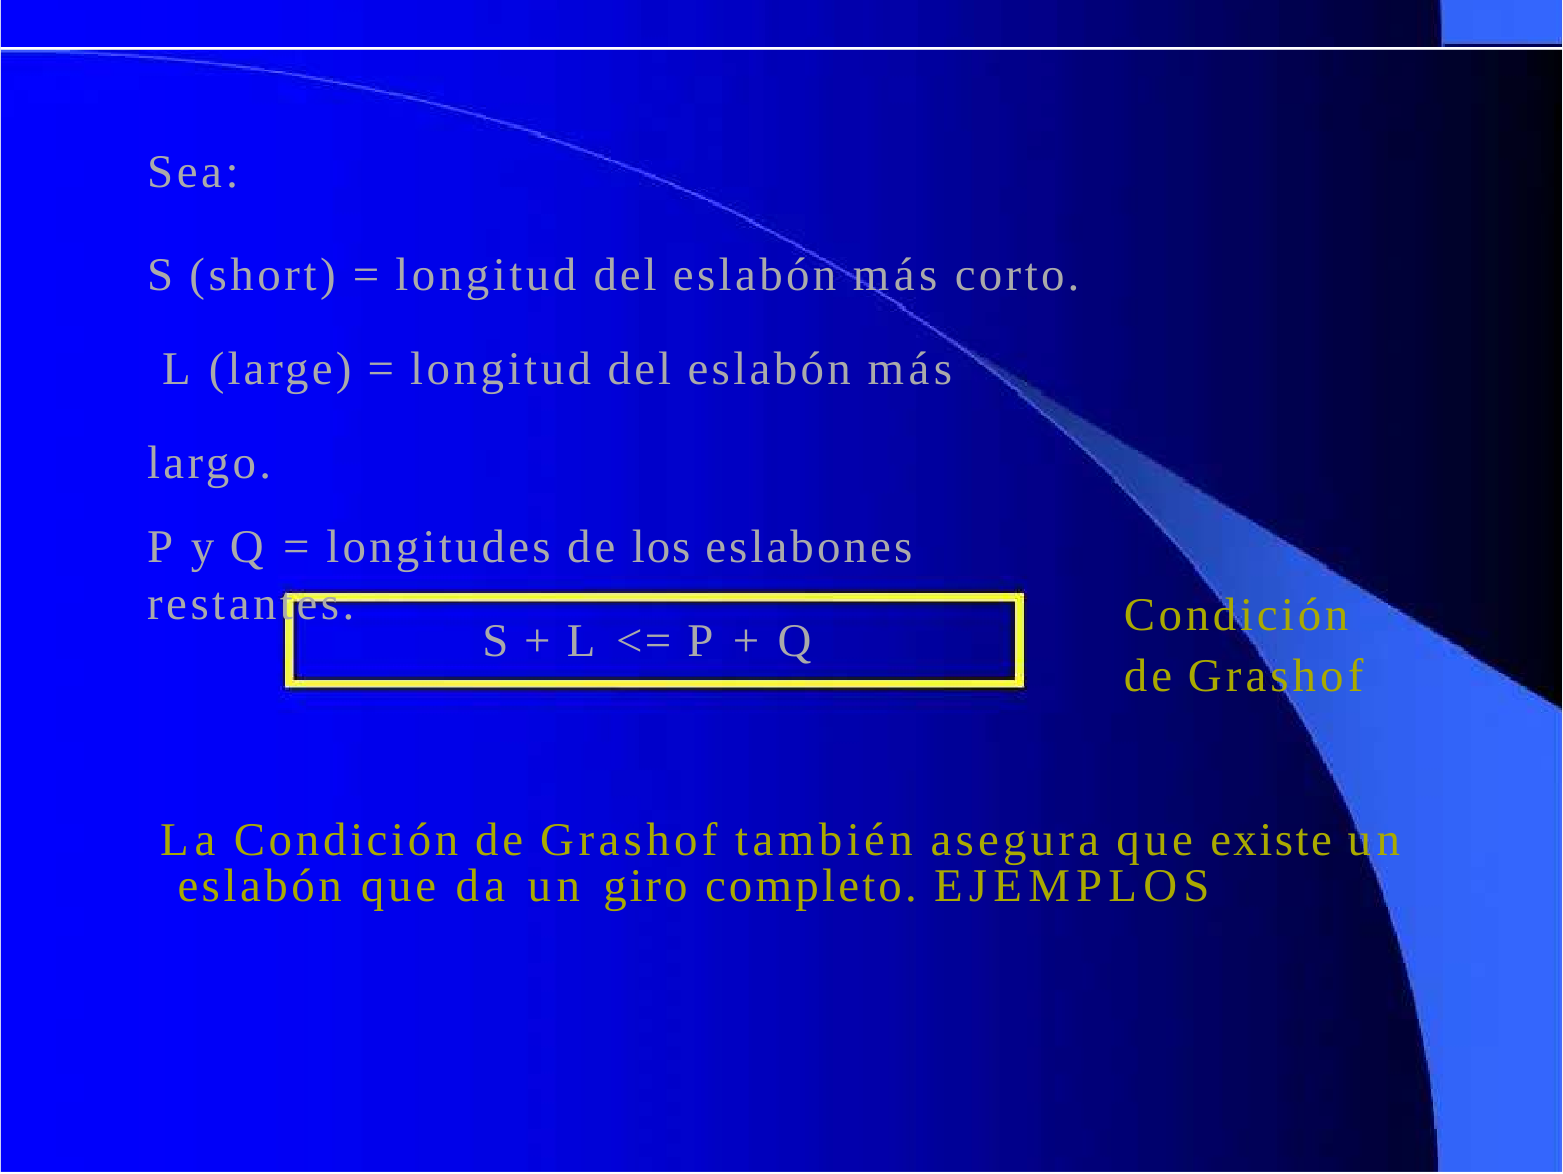

Sea:
S (short) = longitud del eslabón más corto.  L (large) = longitud del eslabón más largo.
P y Q = longitudes de los eslabones restantes.
Condición  de Grashof
S + L <= P + Q
La Condición de Grashof también asegura que existe un  eslabón que da un giro completo. EJEMPLOS